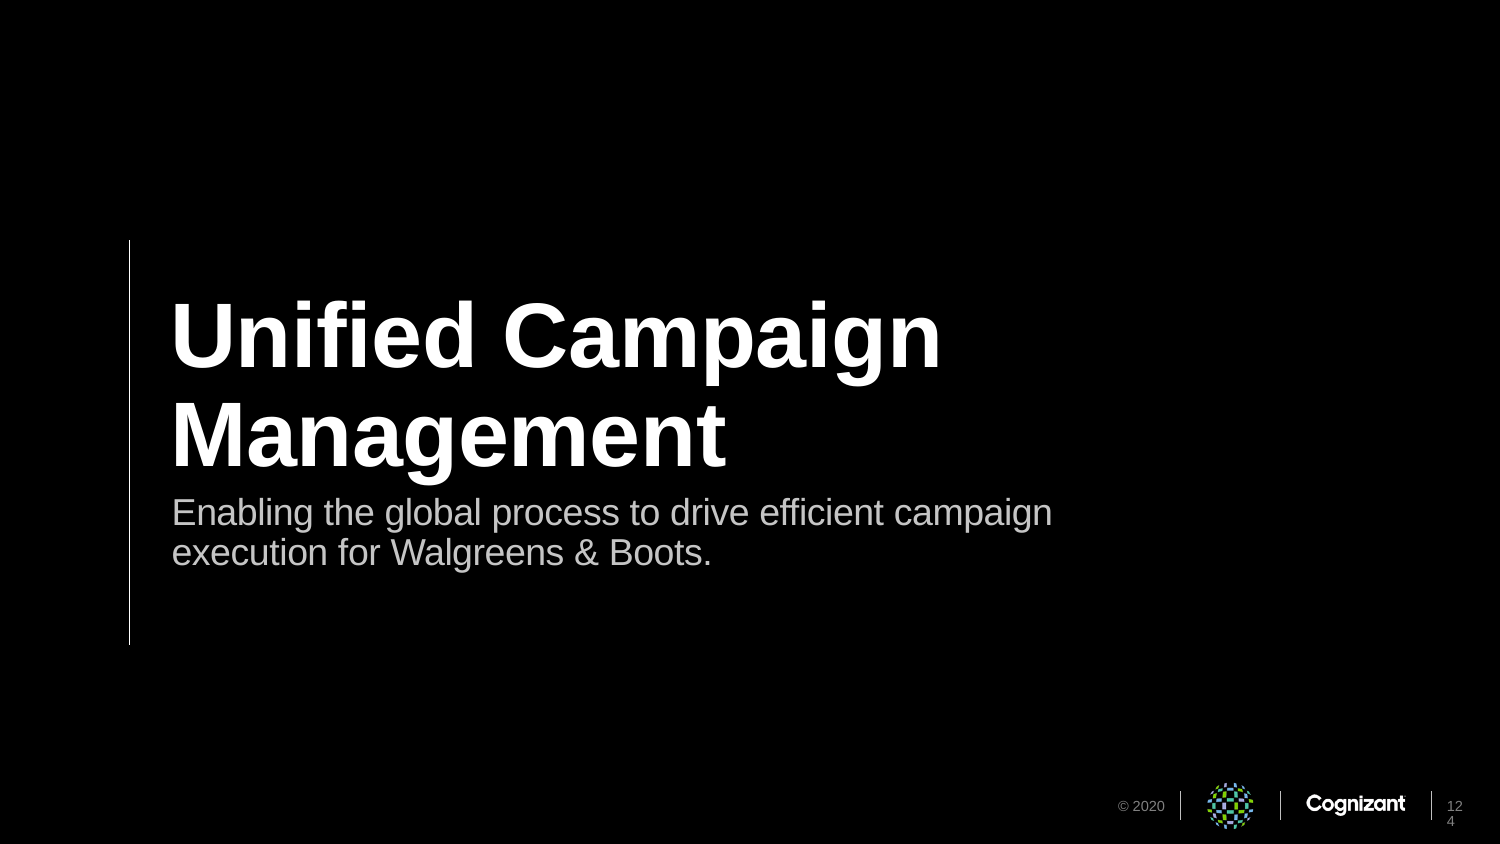

# Unified Campaign Management
Enabling the global process to drive efficient campaign execution for Walgreens & Boots.
124
© 2020